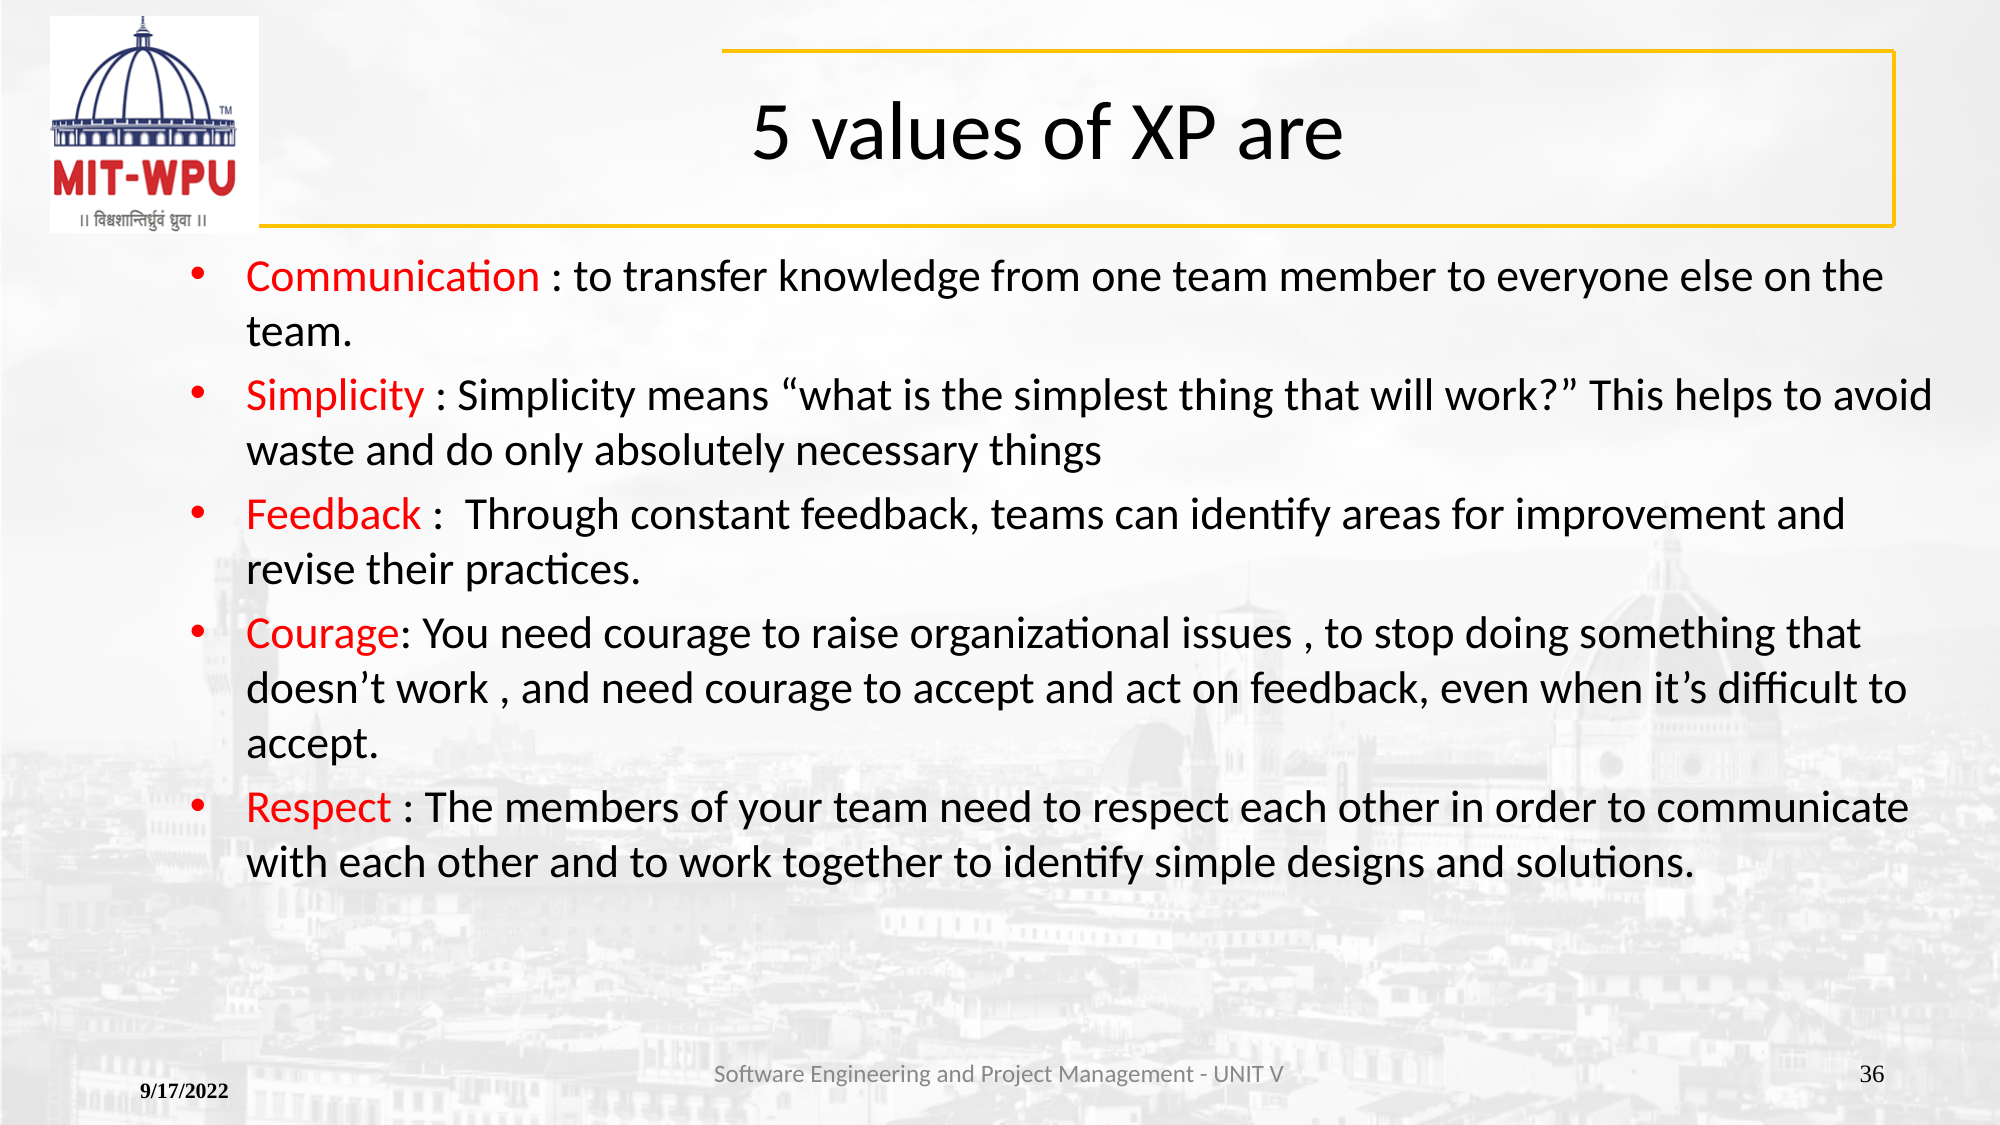

# 5 values of XP are
Communication : to transfer knowledge from one team member to everyone else on the team.
Simplicity : Simplicity means “what is the simplest thing that will work?” This helps to avoid waste and do only absolutely necessary things
Feedback :  Through constant feedback, teams can identify areas for improvement and revise their practices.
Courage: You need courage to raise organizational issues , to stop doing something that doesn’t work , and need courage to accept and act on feedback, even when it’s difficult to accept.
Respect : The members of your team need to respect each other in order to communicate with each other and to work together to identify simple designs and solutions.

Software Engineering and Project Management - UNIT V
36
9/17/2022